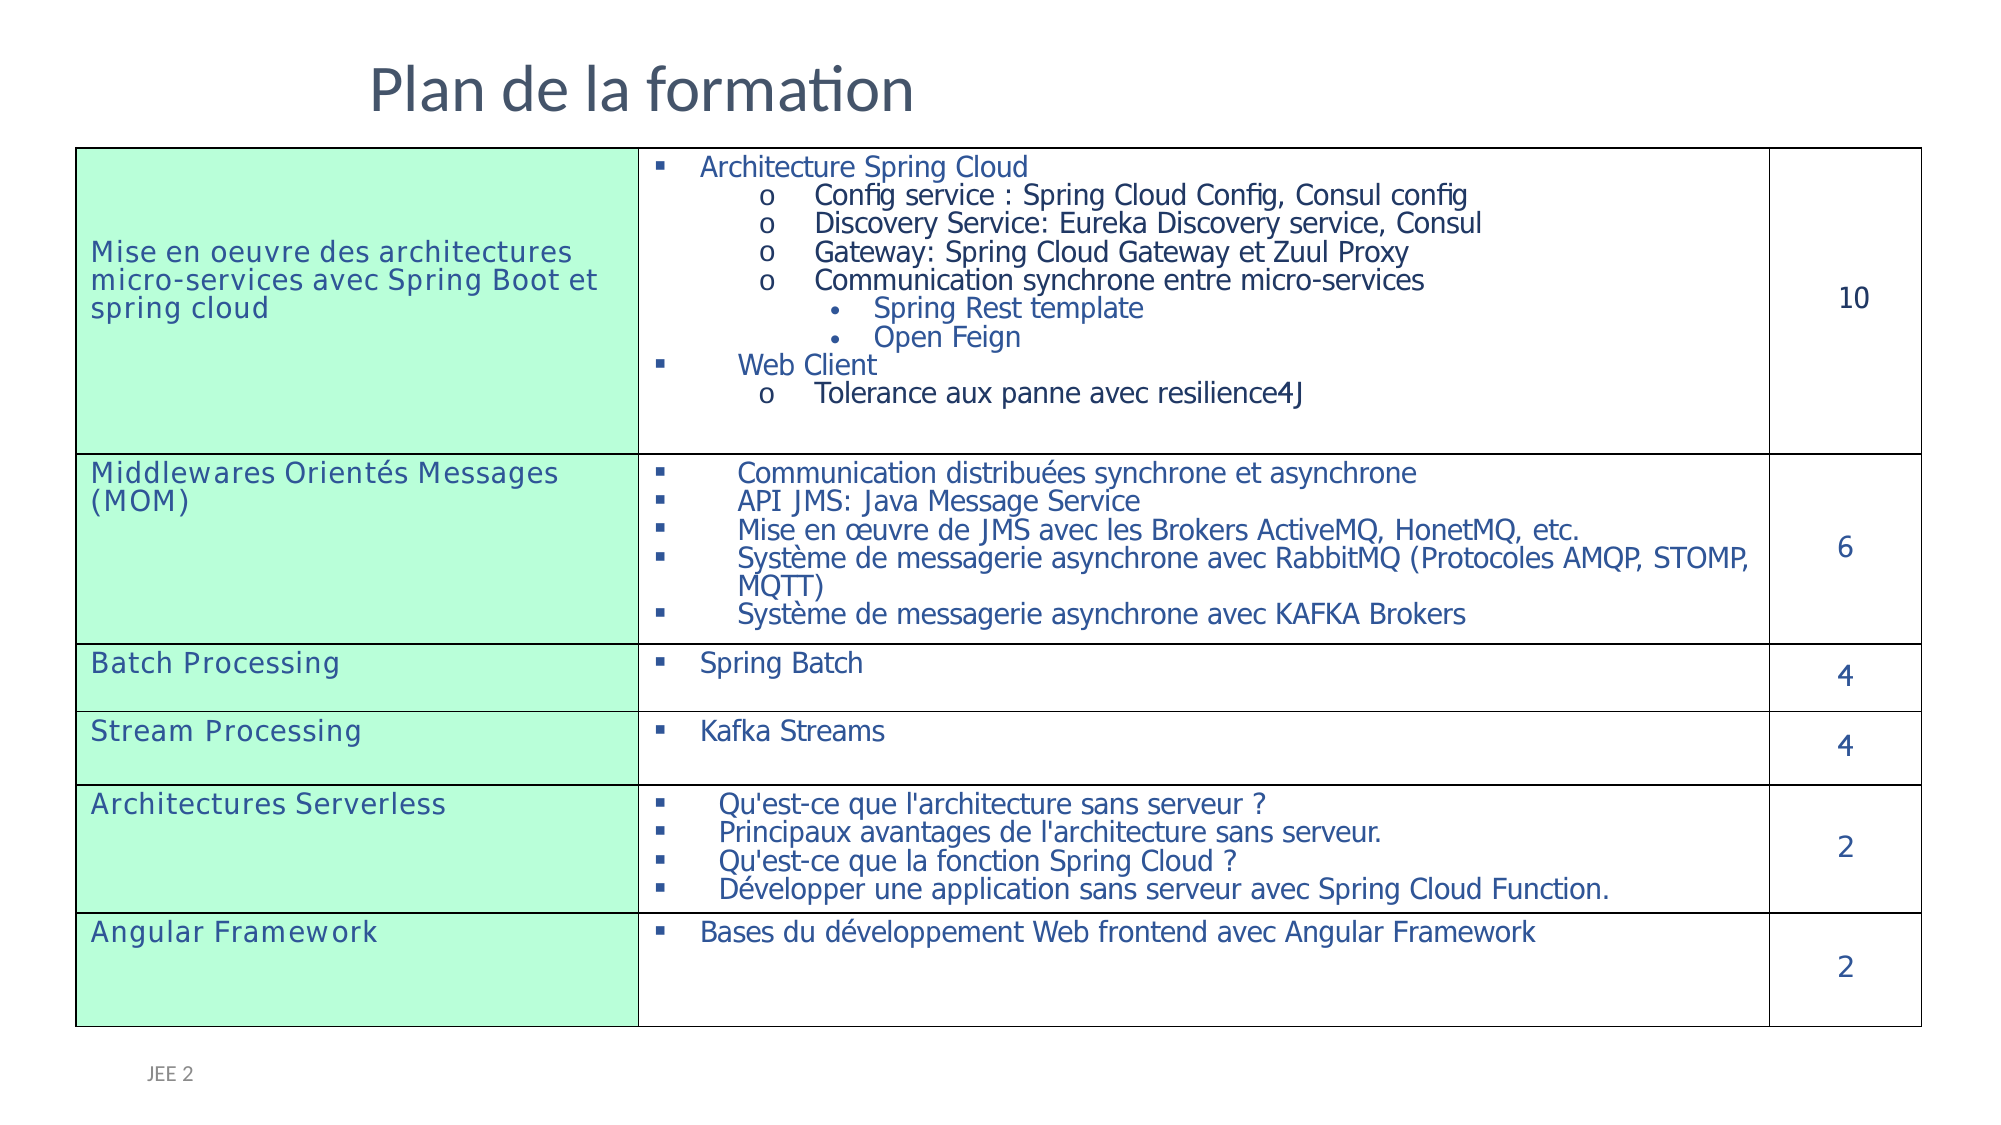

# Plan de la formation
| Mise en oeuvre des architectures micro-services avec Spring Boot et spring cloud | Architecture Spring Cloud Config service : Spring Cloud Config, Consul config Discovery Service: Eureka Discovery service, Consul Gateway: Spring Cloud Gateway et Zuul Proxy Communication synchrone entre micro-services Spring Rest template Open Feign Web Client Tolerance aux panne avec resilience4J | 10 |
| --- | --- | --- |
| Middlewares Orientés Messages (MOM) | Communication distribuées synchrone et asynchrone API JMS: Java Message Service Mise en œuvre de JMS avec les Brokers ActiveMQ, HonetMQ, etc. Système de messagerie asynchrone avec RabbitMQ (Protocoles AMQP, STOMP, MQTT) Système de messagerie asynchrone avec KAFKA Brokers | 6 |
| Batch Processing | Spring Batch | 4 |
| Stream Processing | Kafka Streams | 4 |
| Architectures Serverless | Qu'est-ce que l'architecture sans serveur ? Principaux avantages de l'architecture sans serveur. Qu'est-ce que la fonction Spring Cloud ? Développer une application sans serveur avec Spring Cloud Function. | 2 |
| Angular Framework | Bases du développement Web frontend avec Angular Framework | 2 |

JEE 2